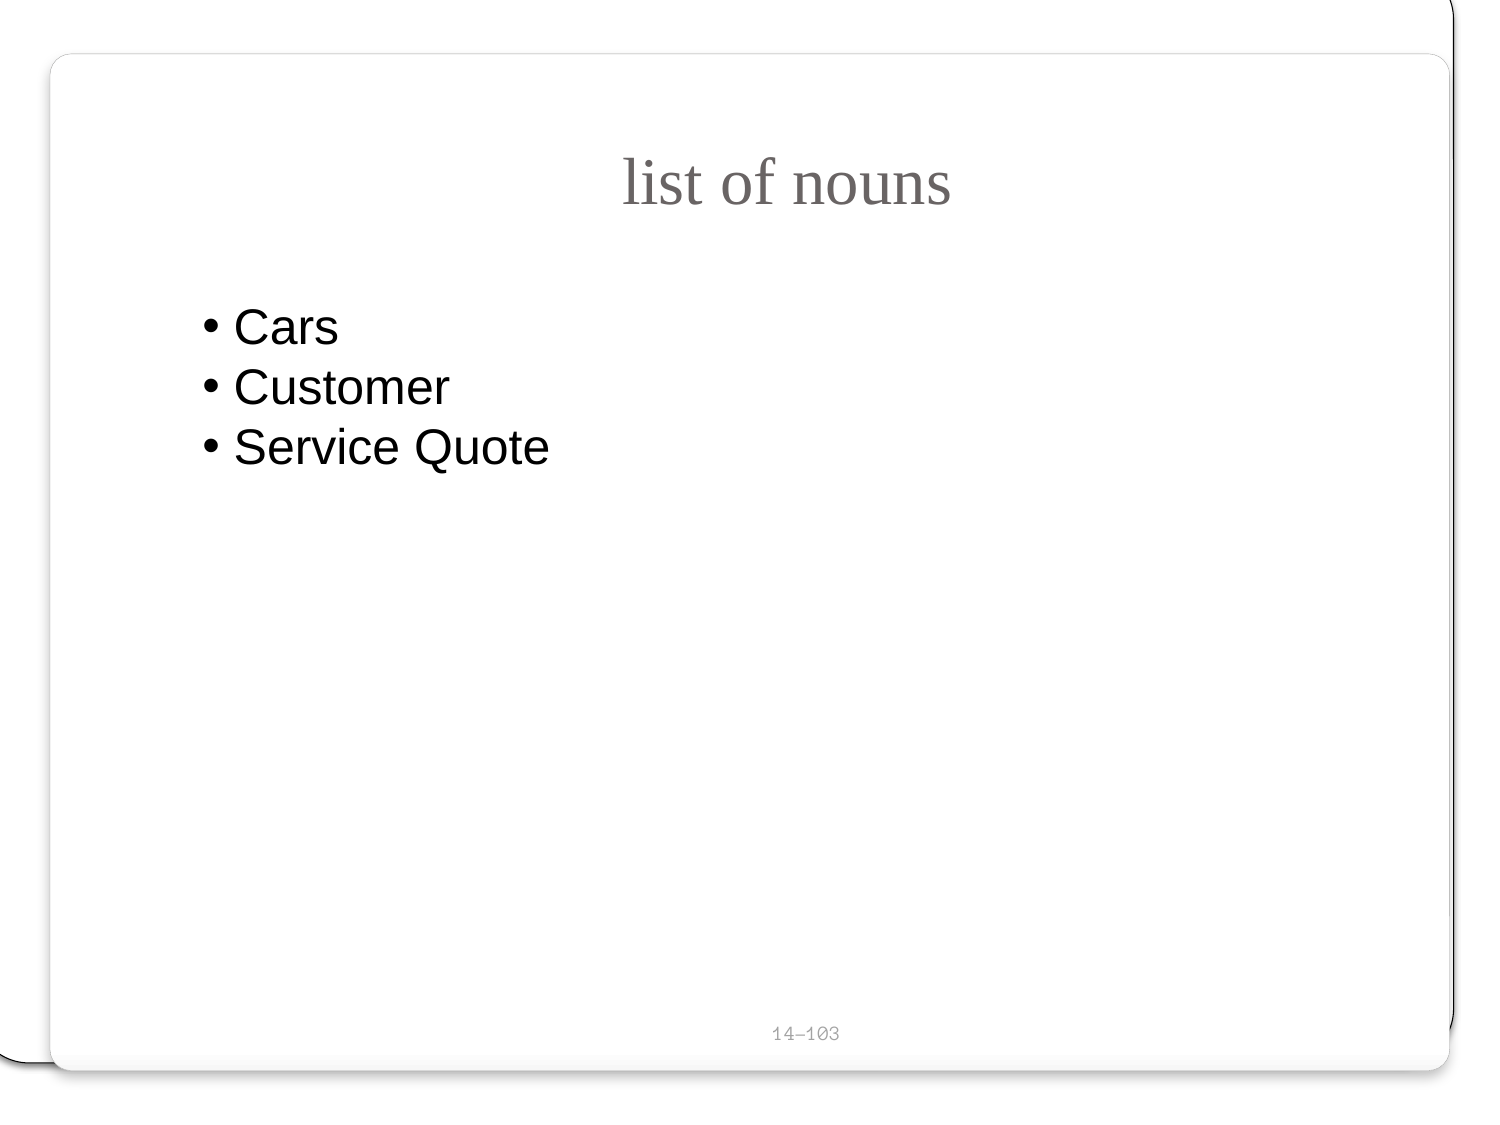

list of nouns
 Cars
 Customer
 Service Quote
14-103